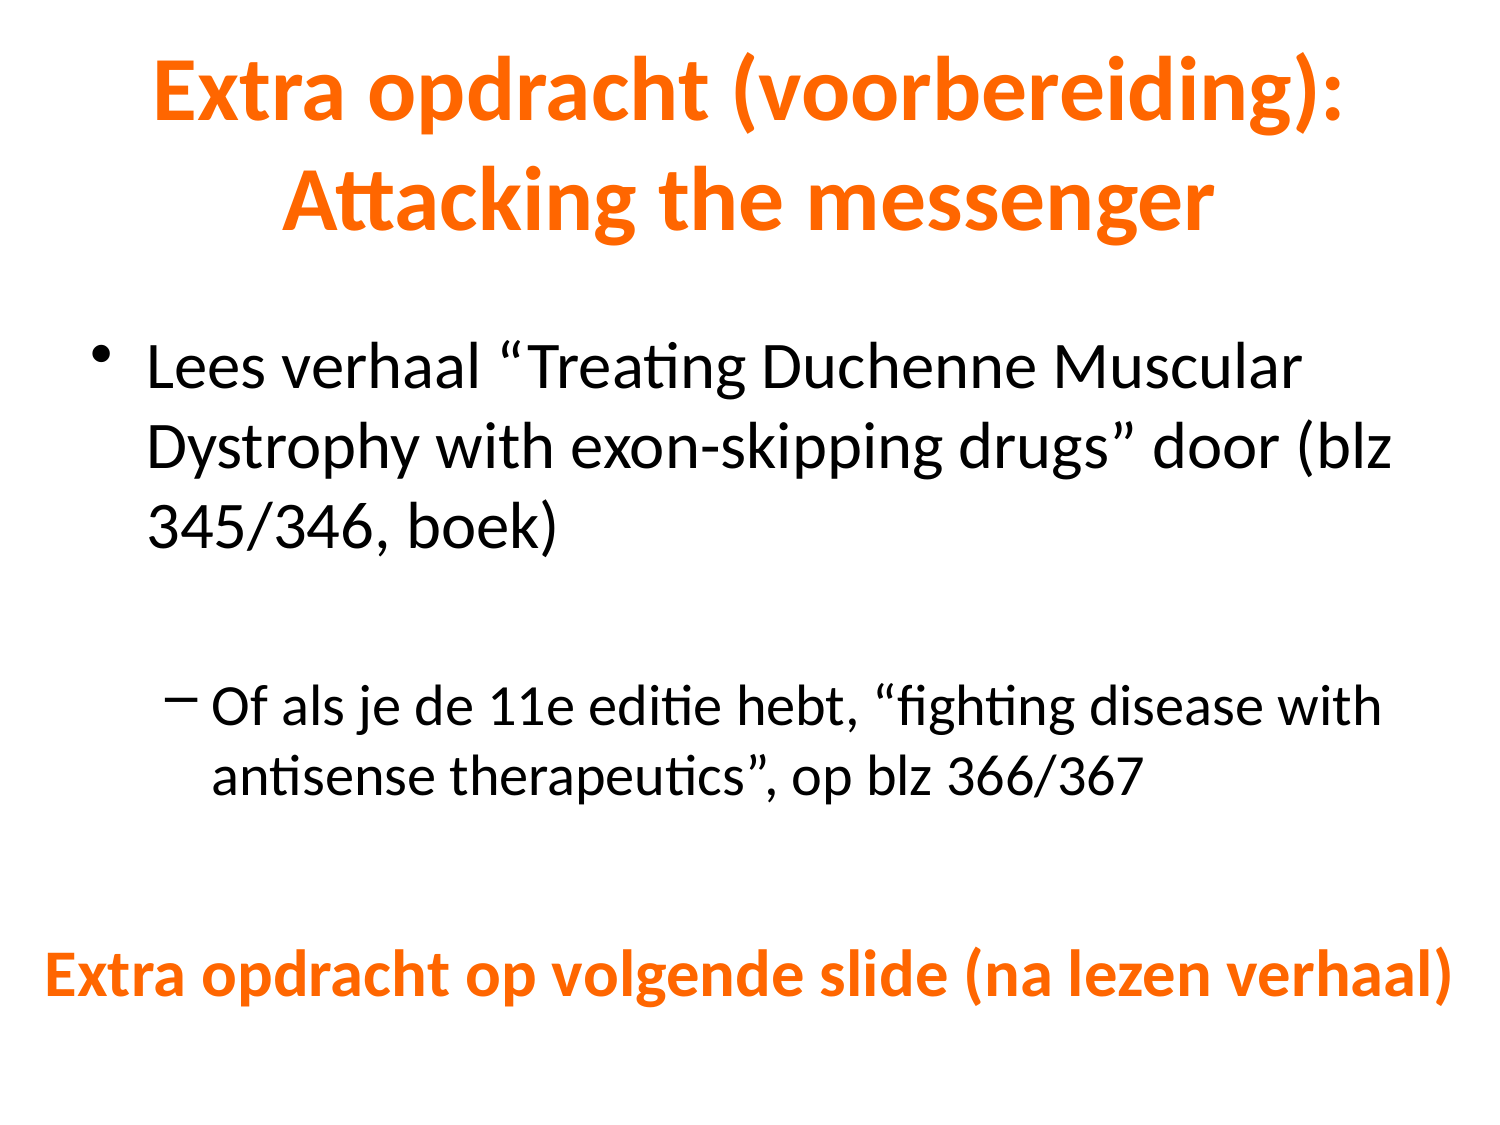

# Extra opdracht (voorbereiding): Attacking the messenger
Lees verhaal “Treating Duchenne Muscular Dystrophy with exon-skipping drugs” door (blz 345/346, boek)

Of als je de 11e editie hebt, “fighting disease with antisense therapeutics”, op blz 366/367
Extra opdracht op volgende slide (na lezen verhaal)